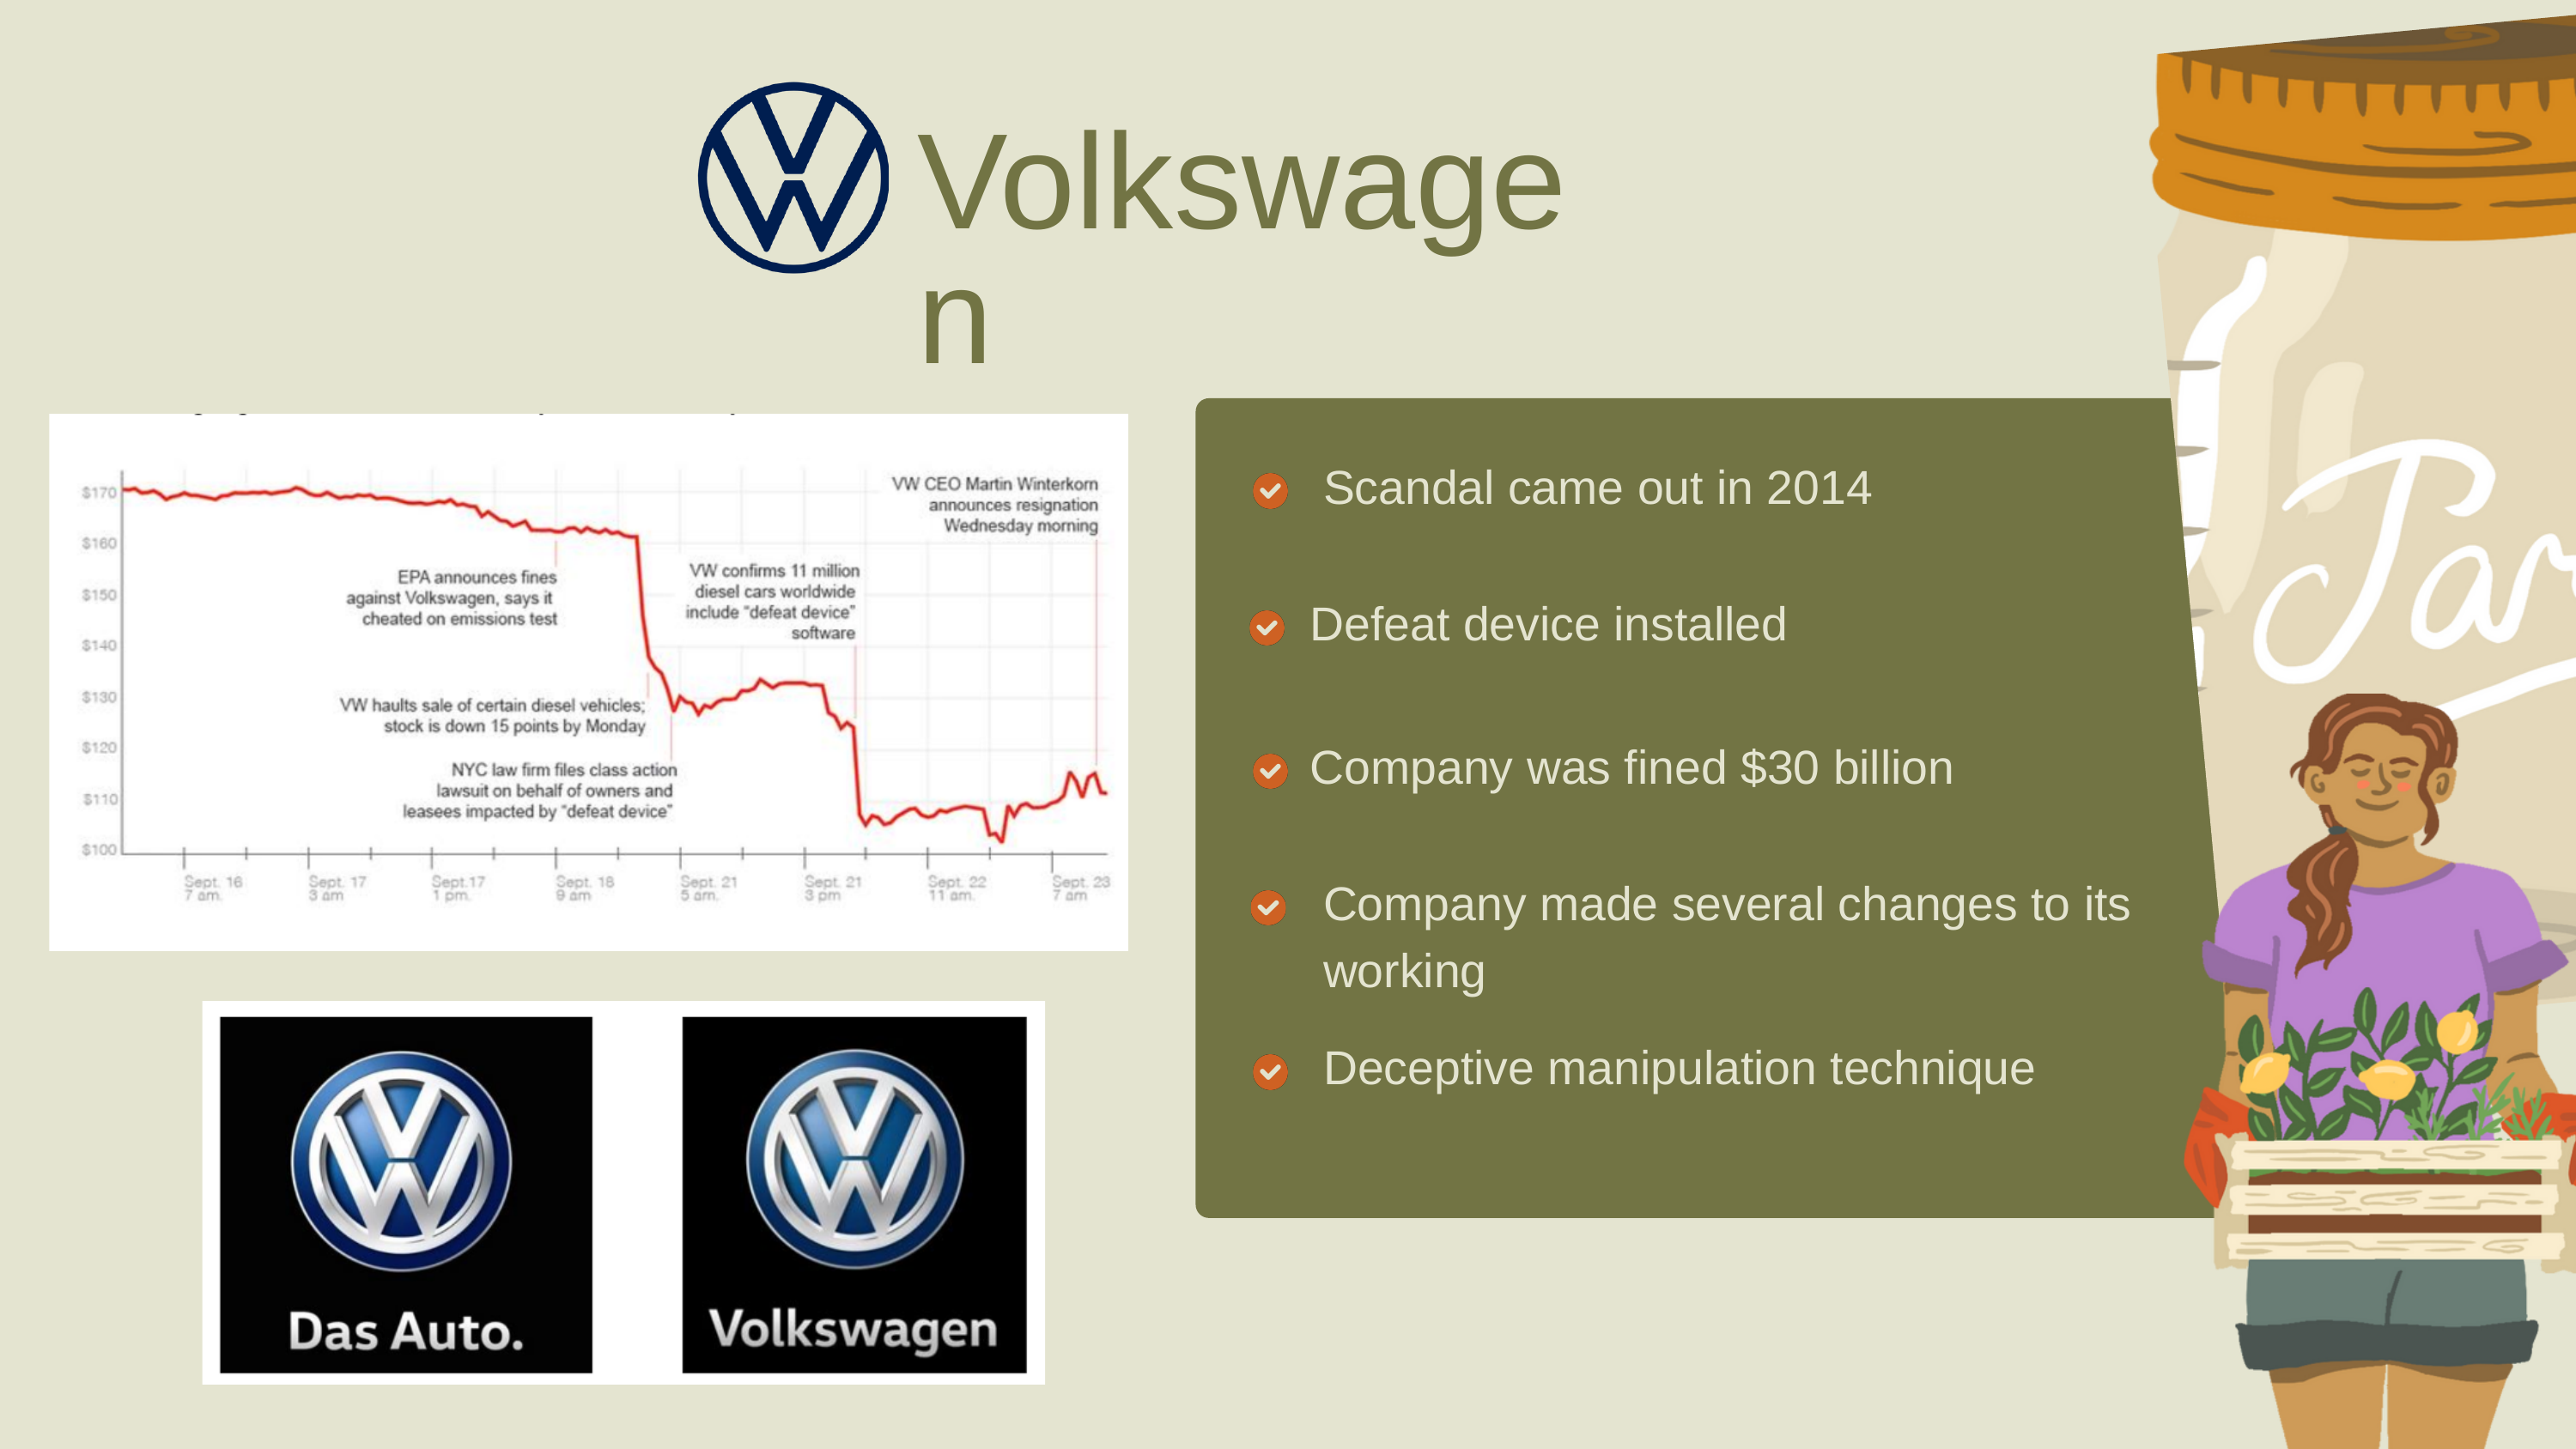

Volkswagen

Scandal came out in 2014

Defeat device installed

Company was fined $30 billion

Company made several changes to its working

Deceptive manipulation technique